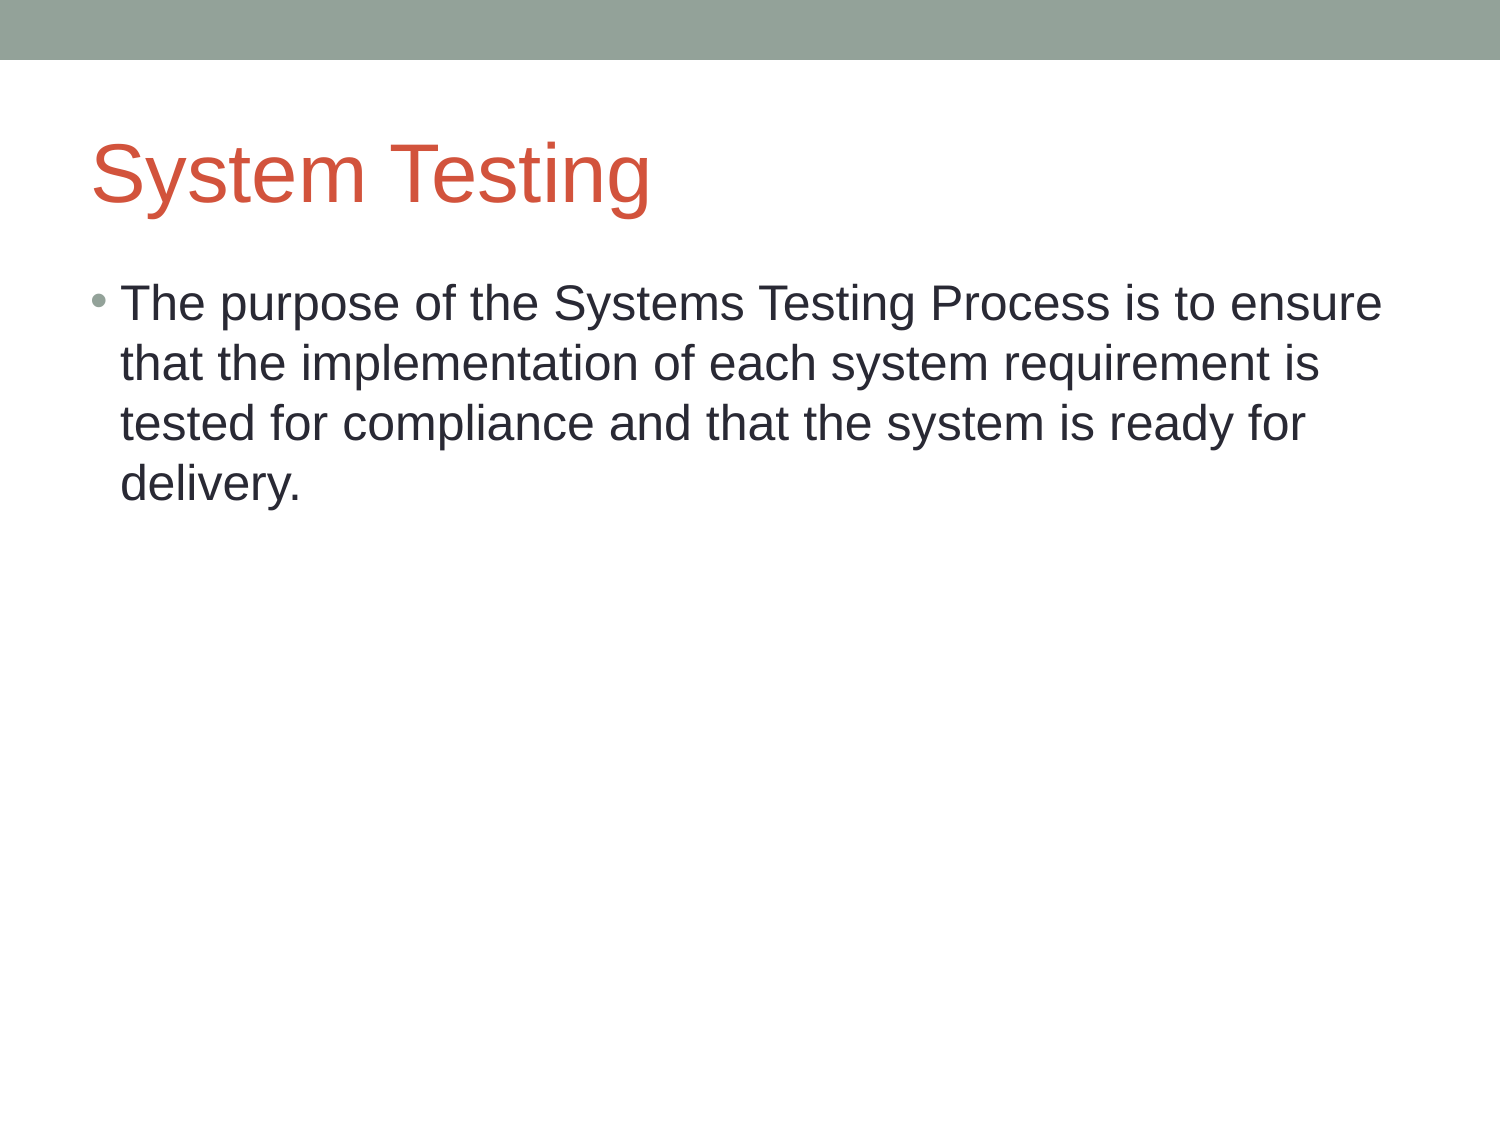

# System Testing
The purpose of the Systems Testing Process is to ensure that the implementation of each system requirement is tested for compliance and that the system is ready for delivery.